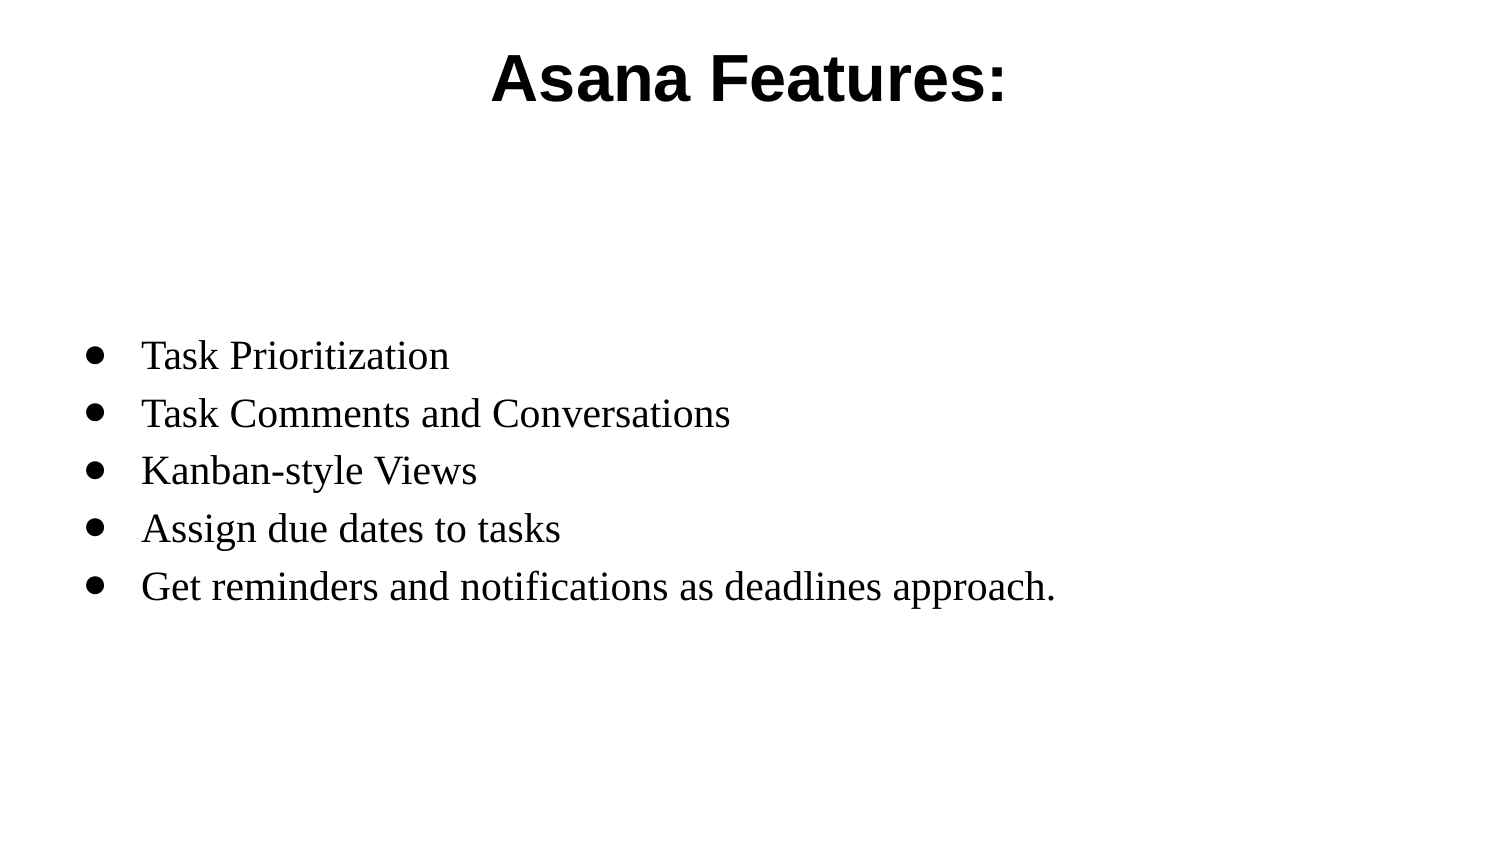

# Asana Features:
Task Prioritization
Task Comments and Conversations
Kanban-style Views
Assign due dates to tasks
Get reminders and notifications as deadlines approach.